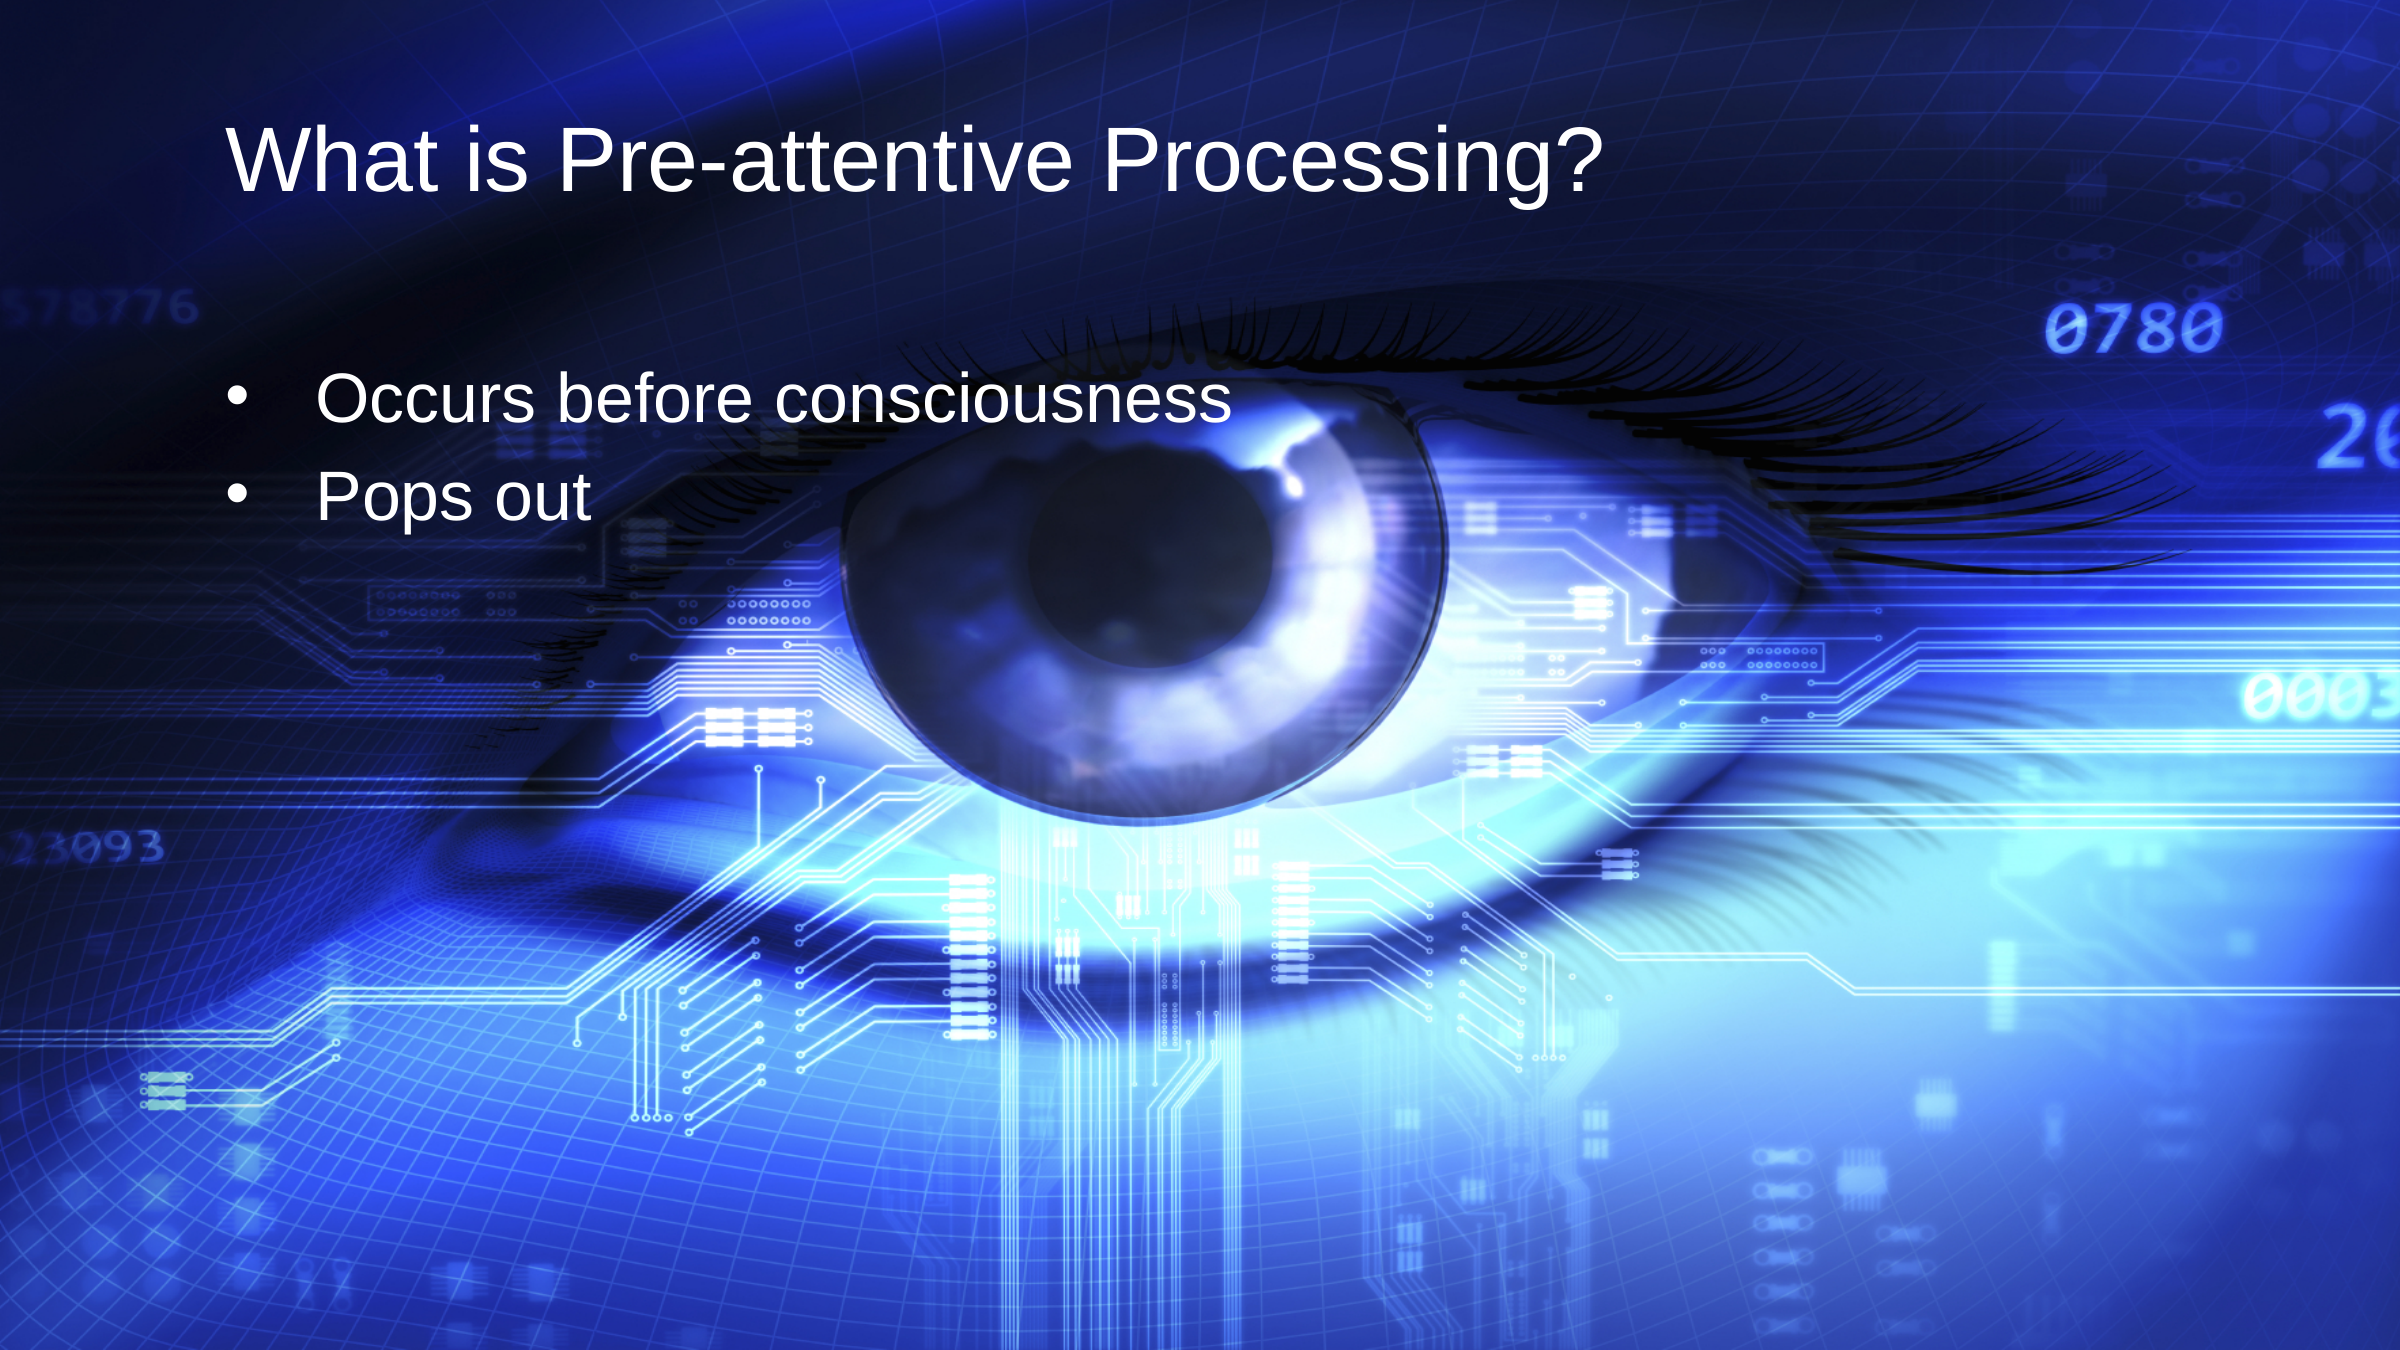

What is Pre-attentive Processing?
Occurs before consciousness
Pops out